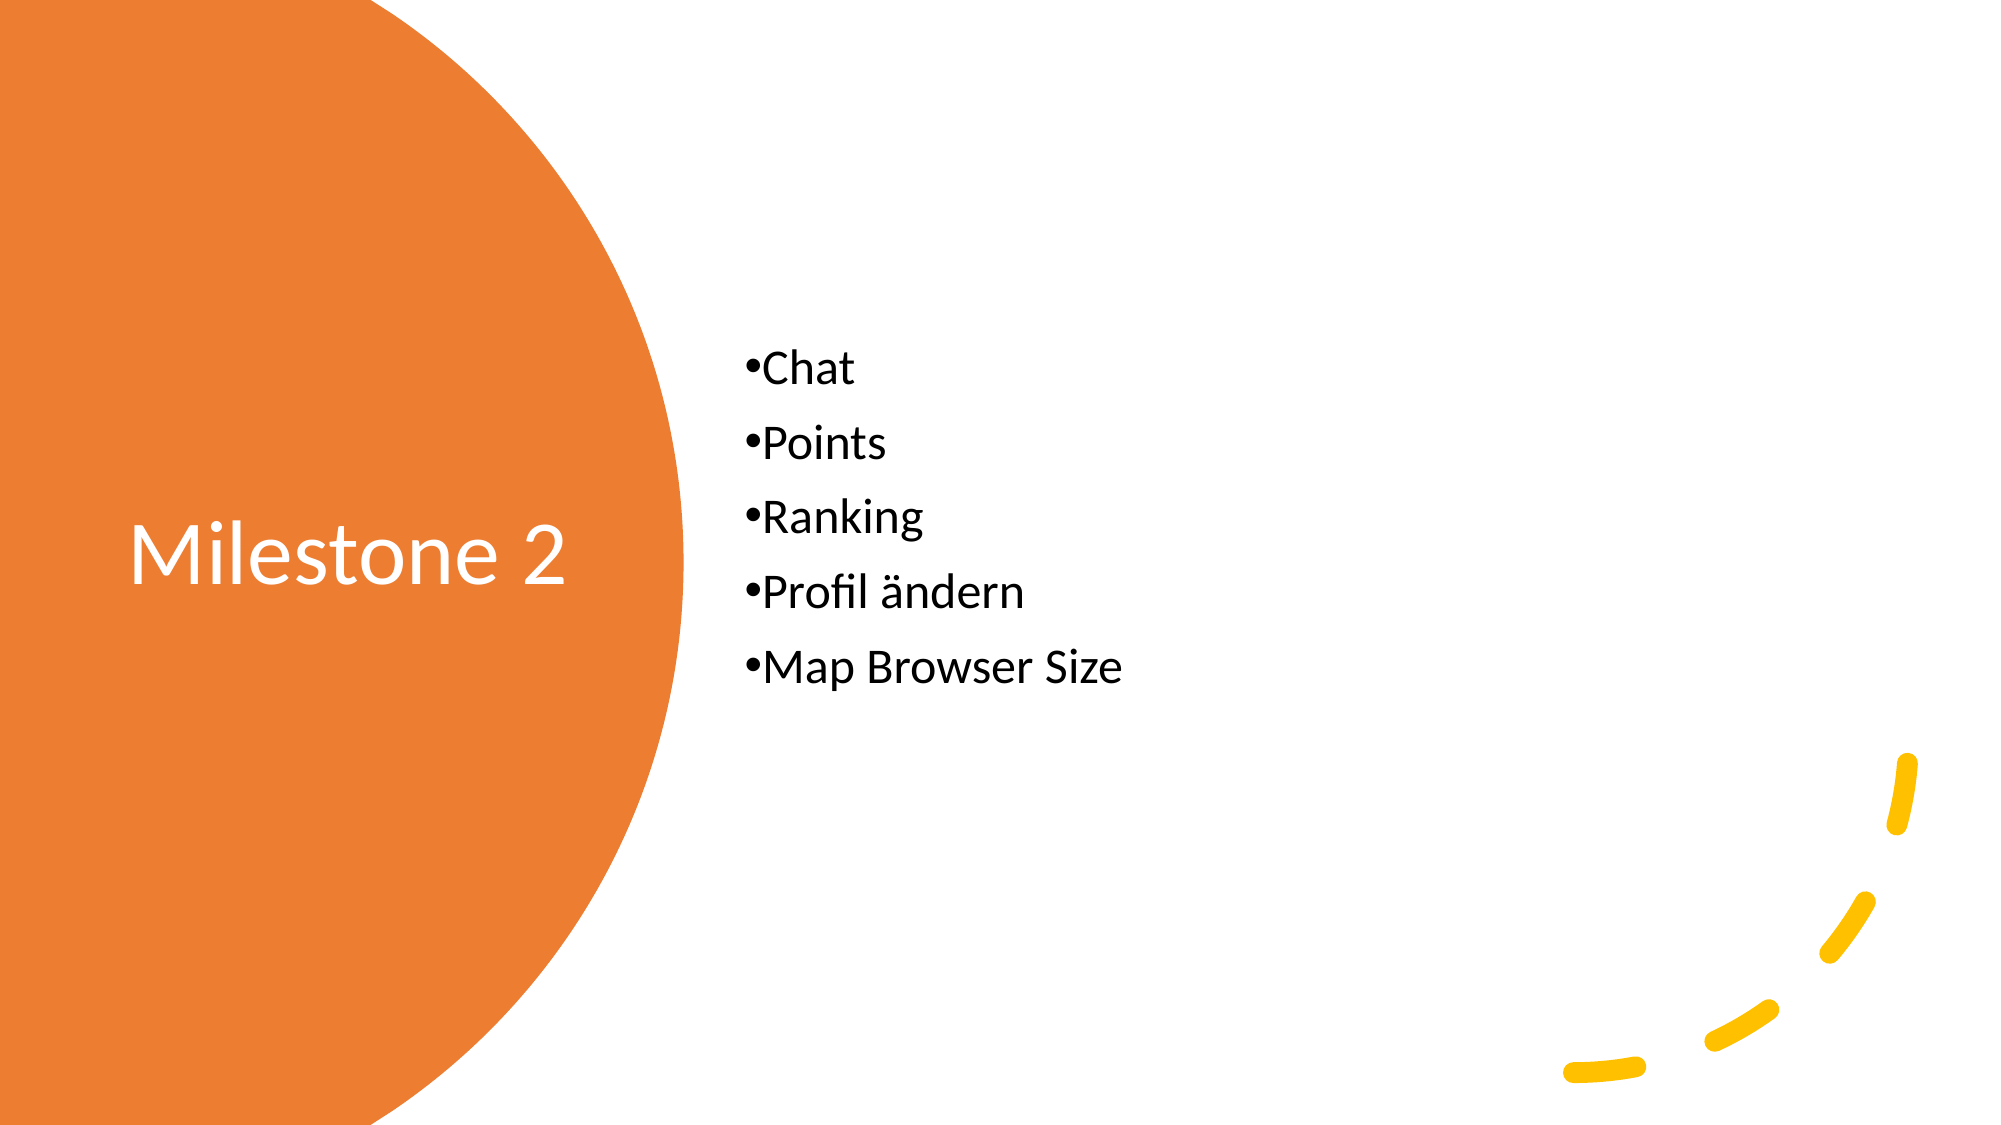

Chat
Points
Ranking
Profil ändern
Map Browser Size

# Milestone 2